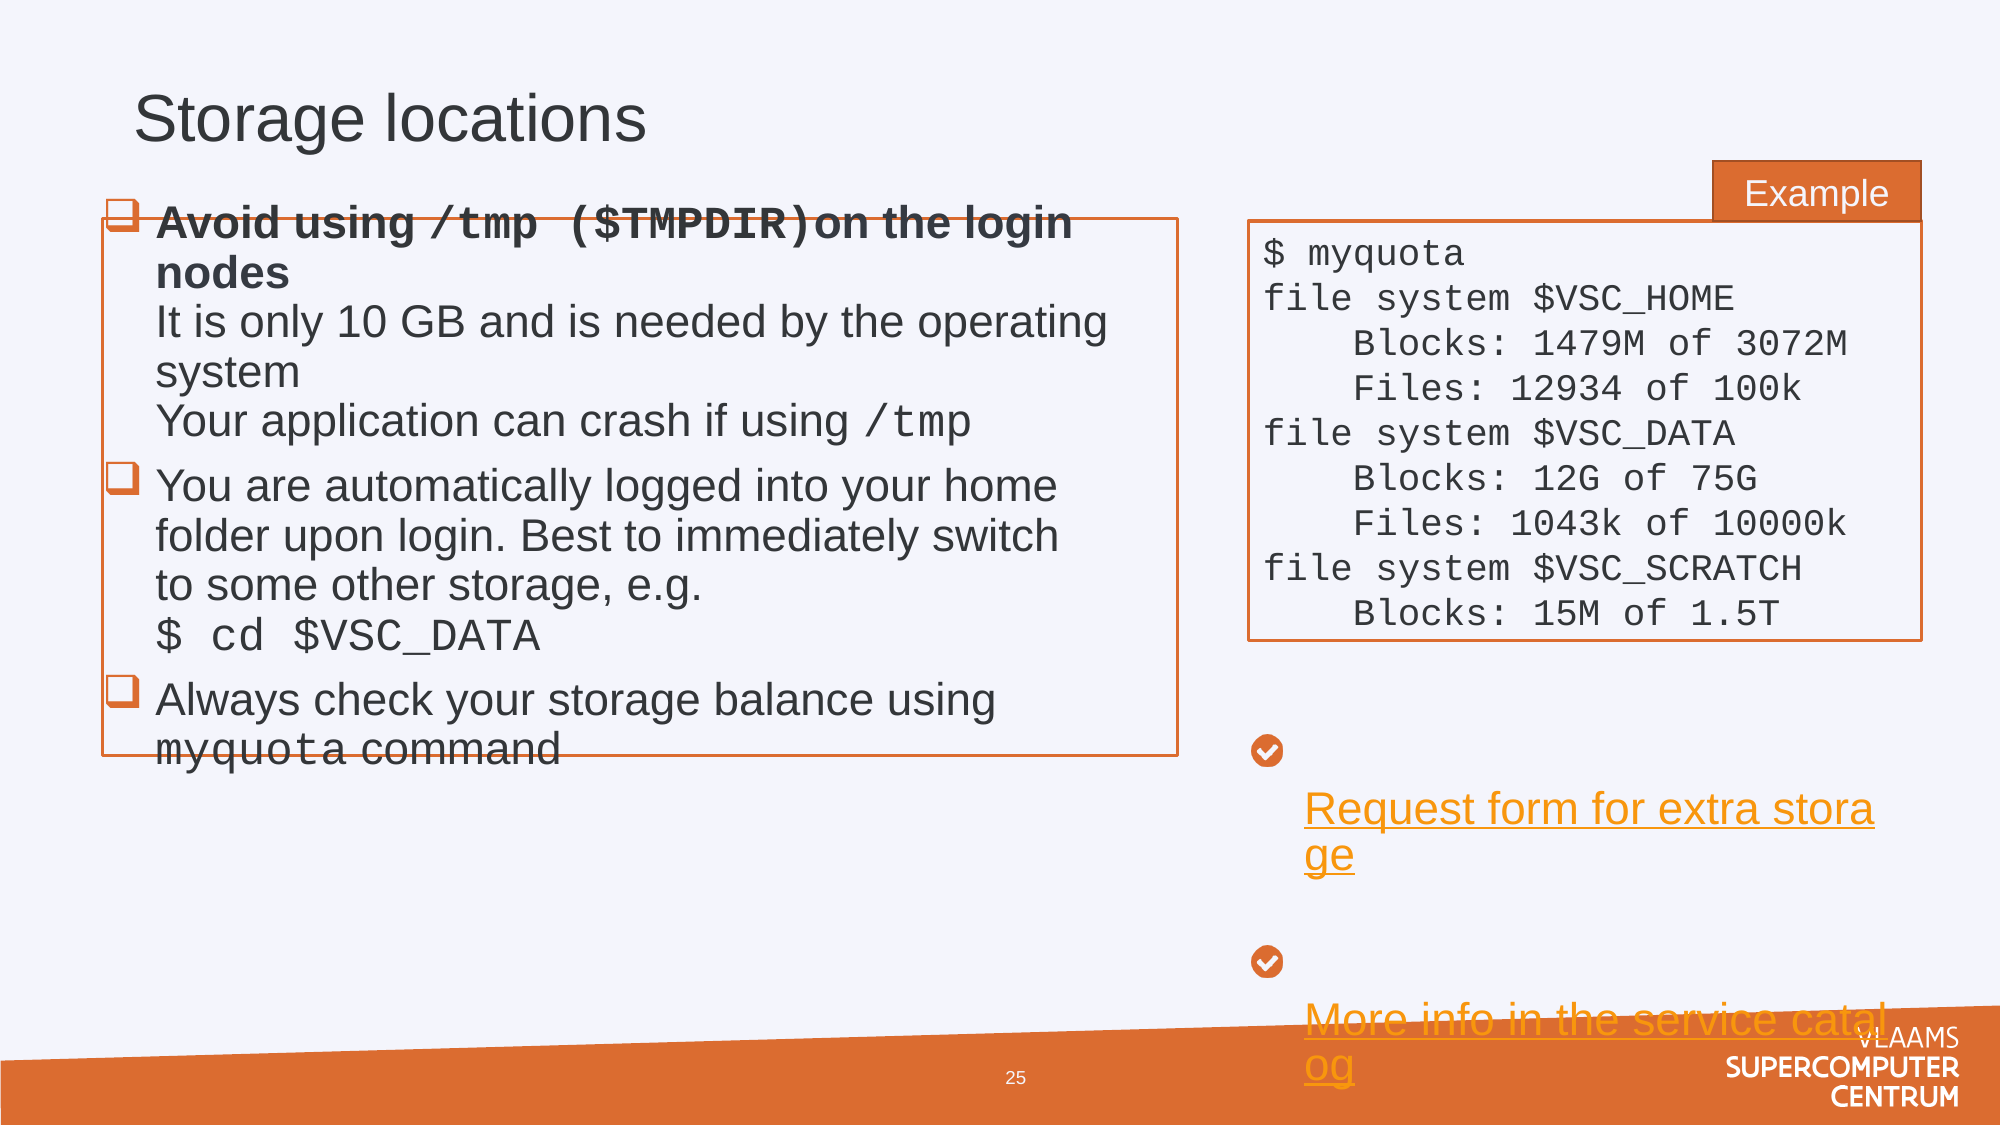

Storage locations
Example
$ myquota
file system $VSC_HOME
    Blocks: 1479M of 3072M
    Files: 12934 of 100k
file system $VSC_DATA
    Blocks: 12G of 75G
    Files: 1043k of 10000k
file system $VSC_SCRATCH
    Blocks: 15M of 1.5T
Avoid using /tmp ($TMPDIR)on the login nodes
It is only 10 GB and is needed by the operating system
Your application can crash if using /tmp
You are automatically logged into your home
folder upon login. Best to immediately switch
to some other storage, e.g.
$ cd $VSC_DATA
Always check your storage balance using
myquota command
 Request form for extra storage

 More info in the service catalog
25